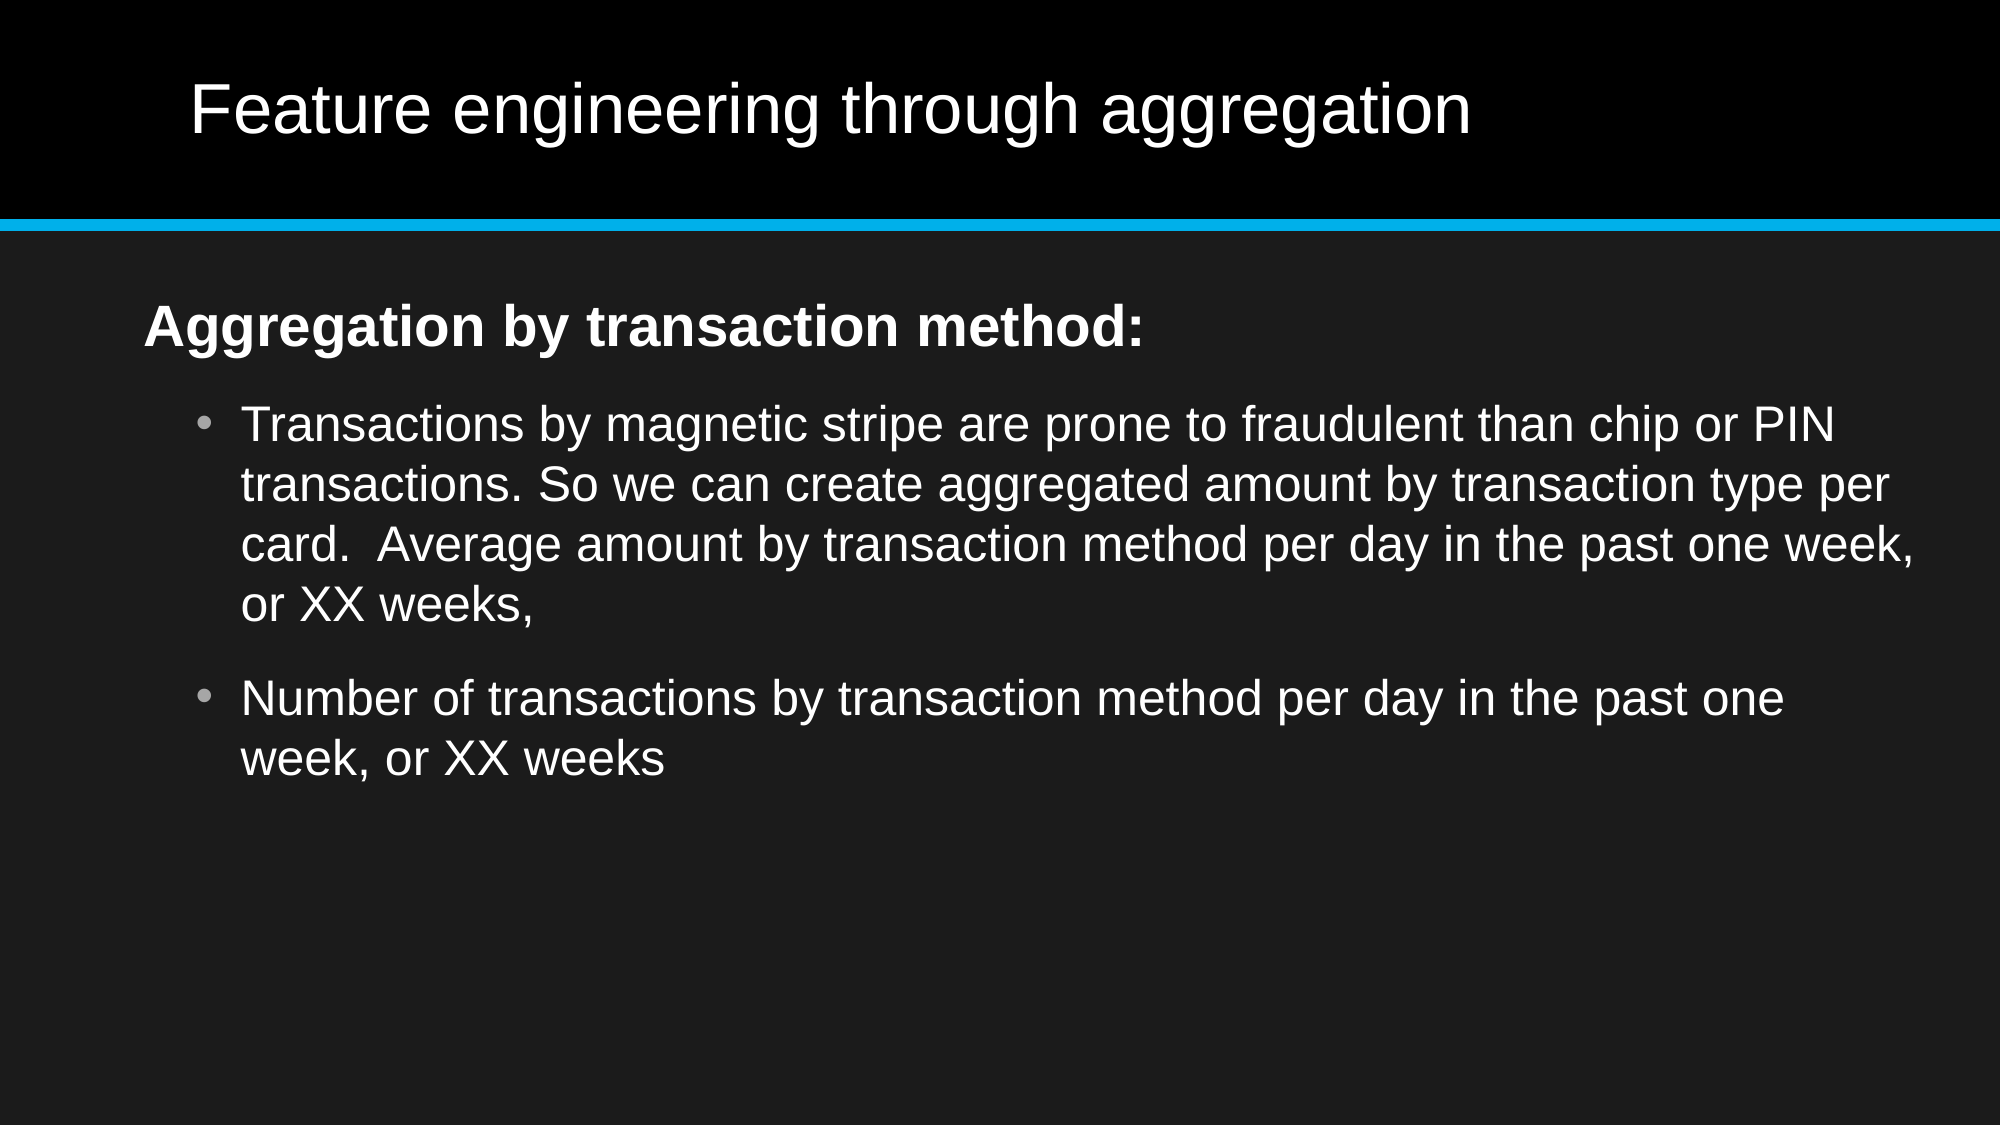

# Feature engineering through aggregation
Aggregation by transaction method:
Transactions by magnetic stripe are prone to fraudulent than chip or PIN transactions. So we can create aggregated amount by transaction type per card.  Average amount by transaction method per day in the past one week, or XX weeks,
Number of transactions by transaction method per day in the past one week, or XX weeks